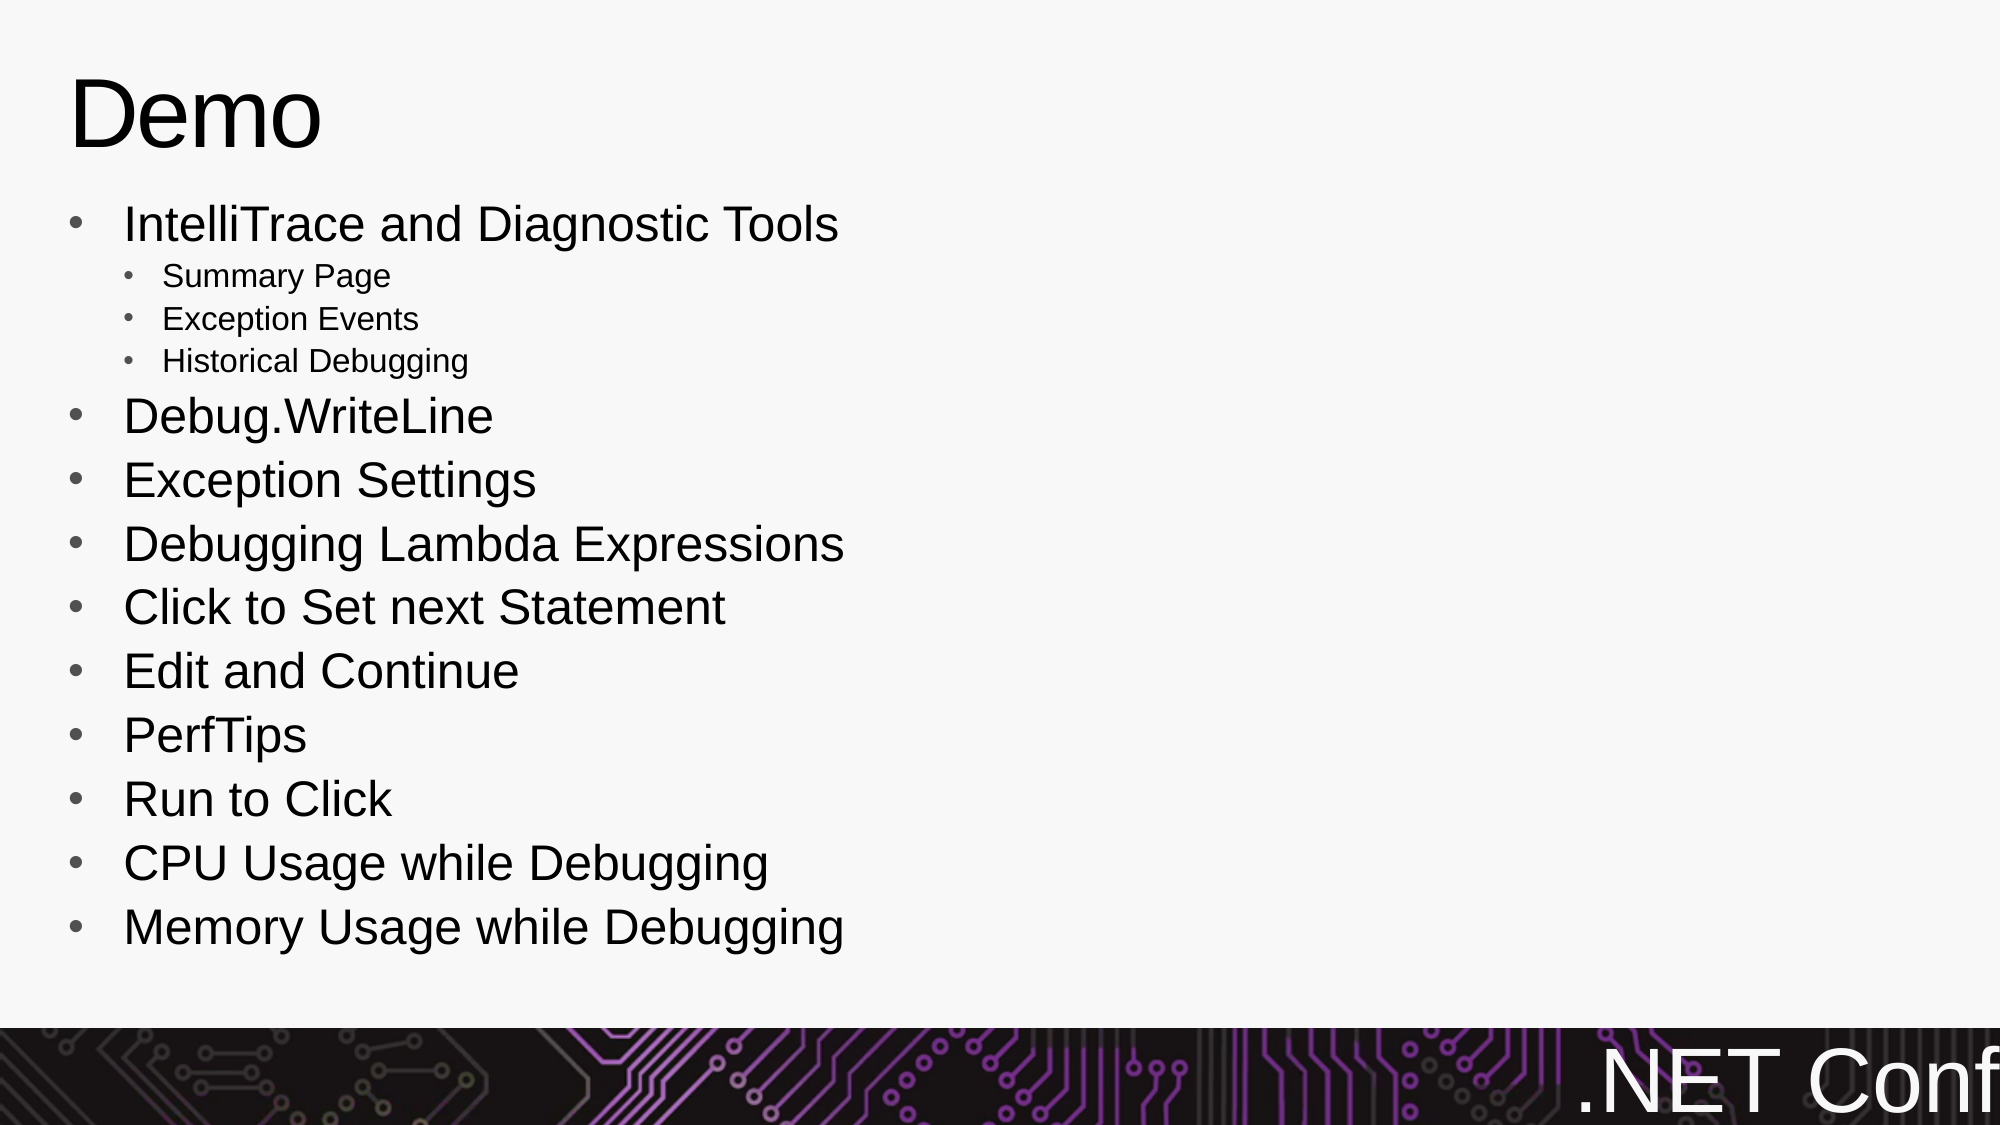

# Demo
IntelliTrace and Diagnostic Tools
Summary Page
Exception Events
Historical Debugging
Debug.WriteLine
Exception Settings
Debugging Lambda Expressions
Click to Set next Statement
Edit and Continue
PerfTips
Run to Click
CPU Usage while Debugging
Memory Usage while Debugging